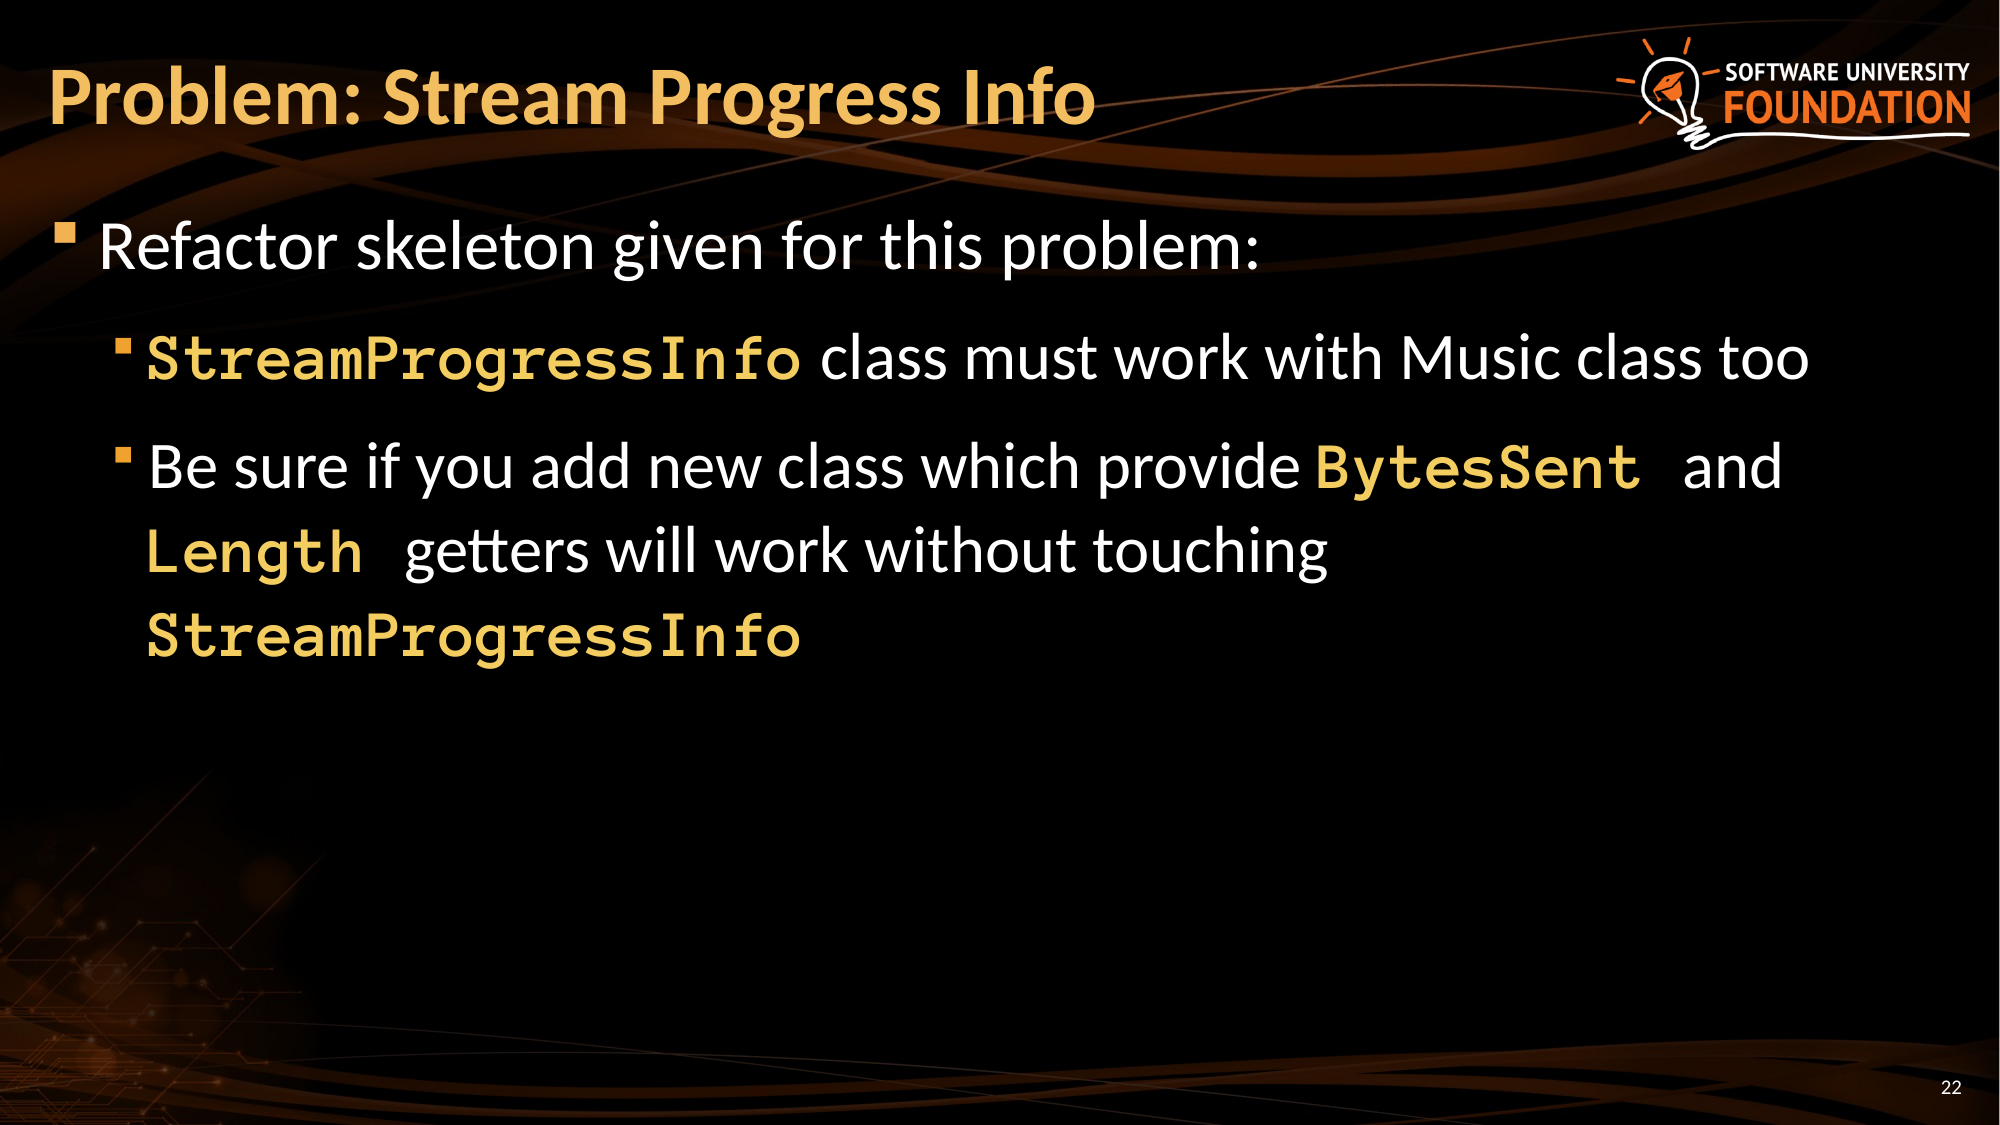

# Problem: Stream Progress Info
Refactor skeleton given for this problem:
StreamProgressInfo class must work with Music class too
Be sure if you add new class which provide BytesSent and Length getters will work without touching StreamProgressInfo
22